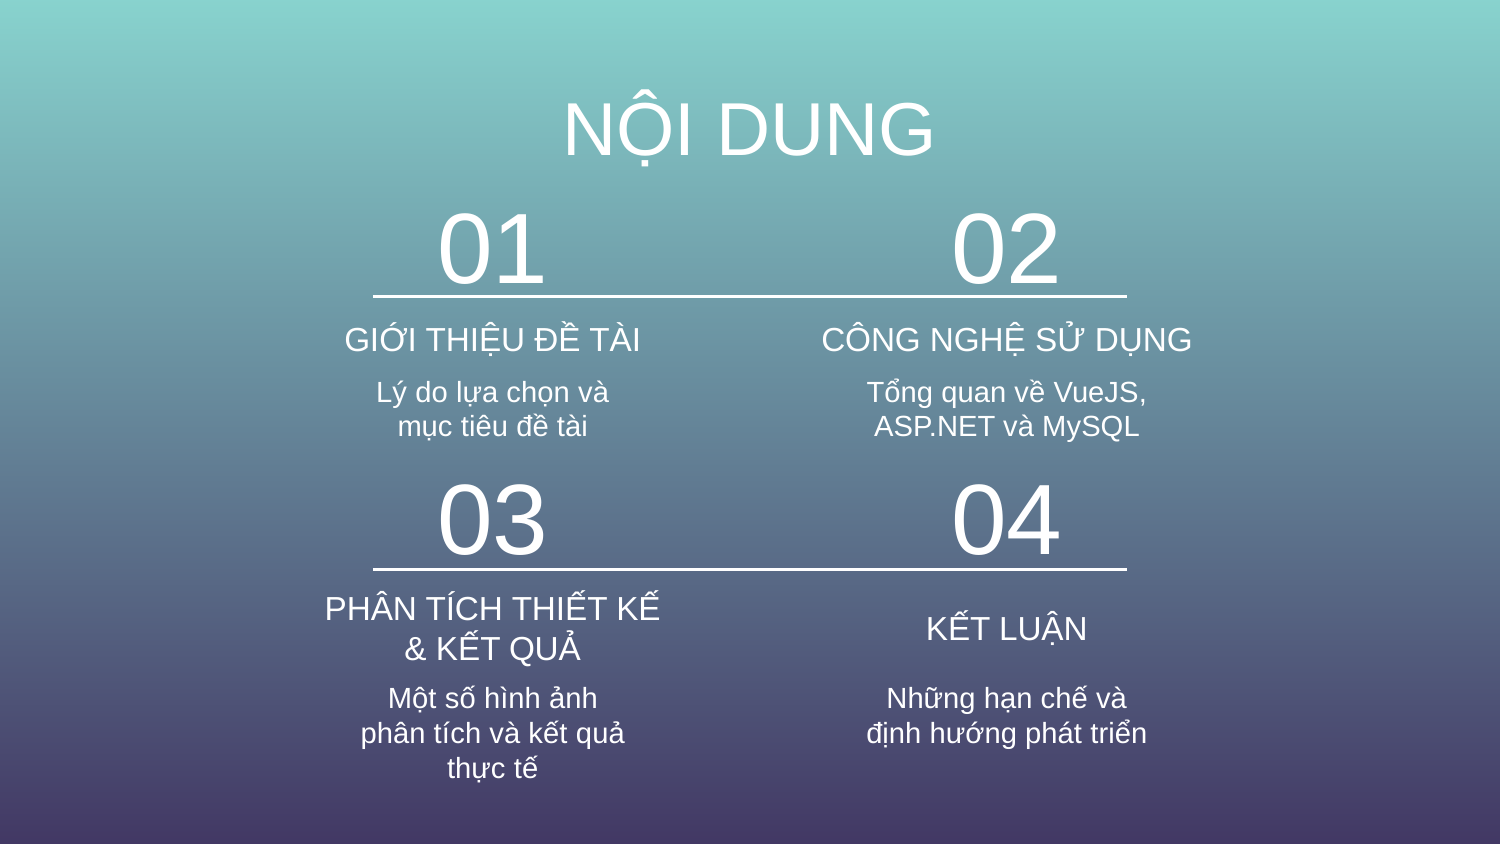

NỘI DUNG
01
02
# GIỚI THIỆU ĐỀ TÀI
CÔNG NGHỆ SỬ DỤNG
Lý do lựa chọn và mục tiêu đề tài
Tổng quan về VueJS, ASP.NET và MySQL
03
04
PHÂN TÍCH THIẾT KẾ
& KẾT QUẢ
KẾT LUẬN
Một số hình ảnh phân tích và kết quả thực tế
Những hạn chế và định hướng phát triển